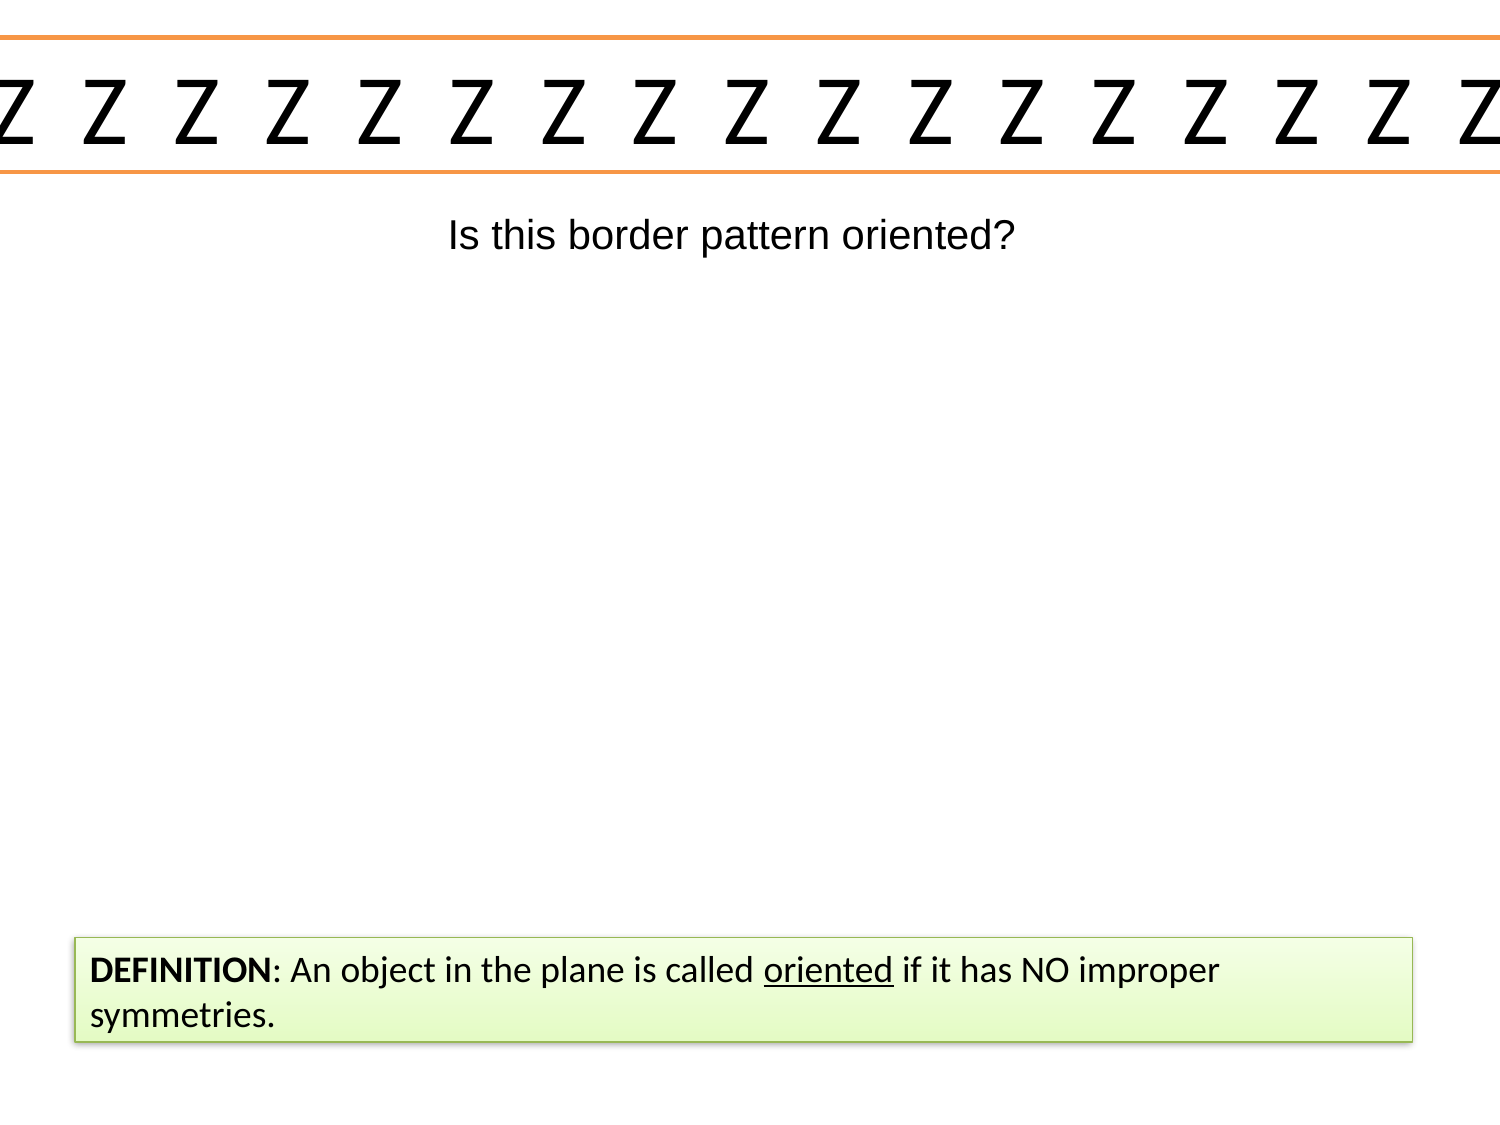

Z  Z  Z  Z  Z  Z  Z  Z  Z  Z  Z  Z  Z  Z  Z  Z  Z
Is this border pattern oriented?
DEFINITION: An object in the plane is called oriented if it has NO improper symmetries.